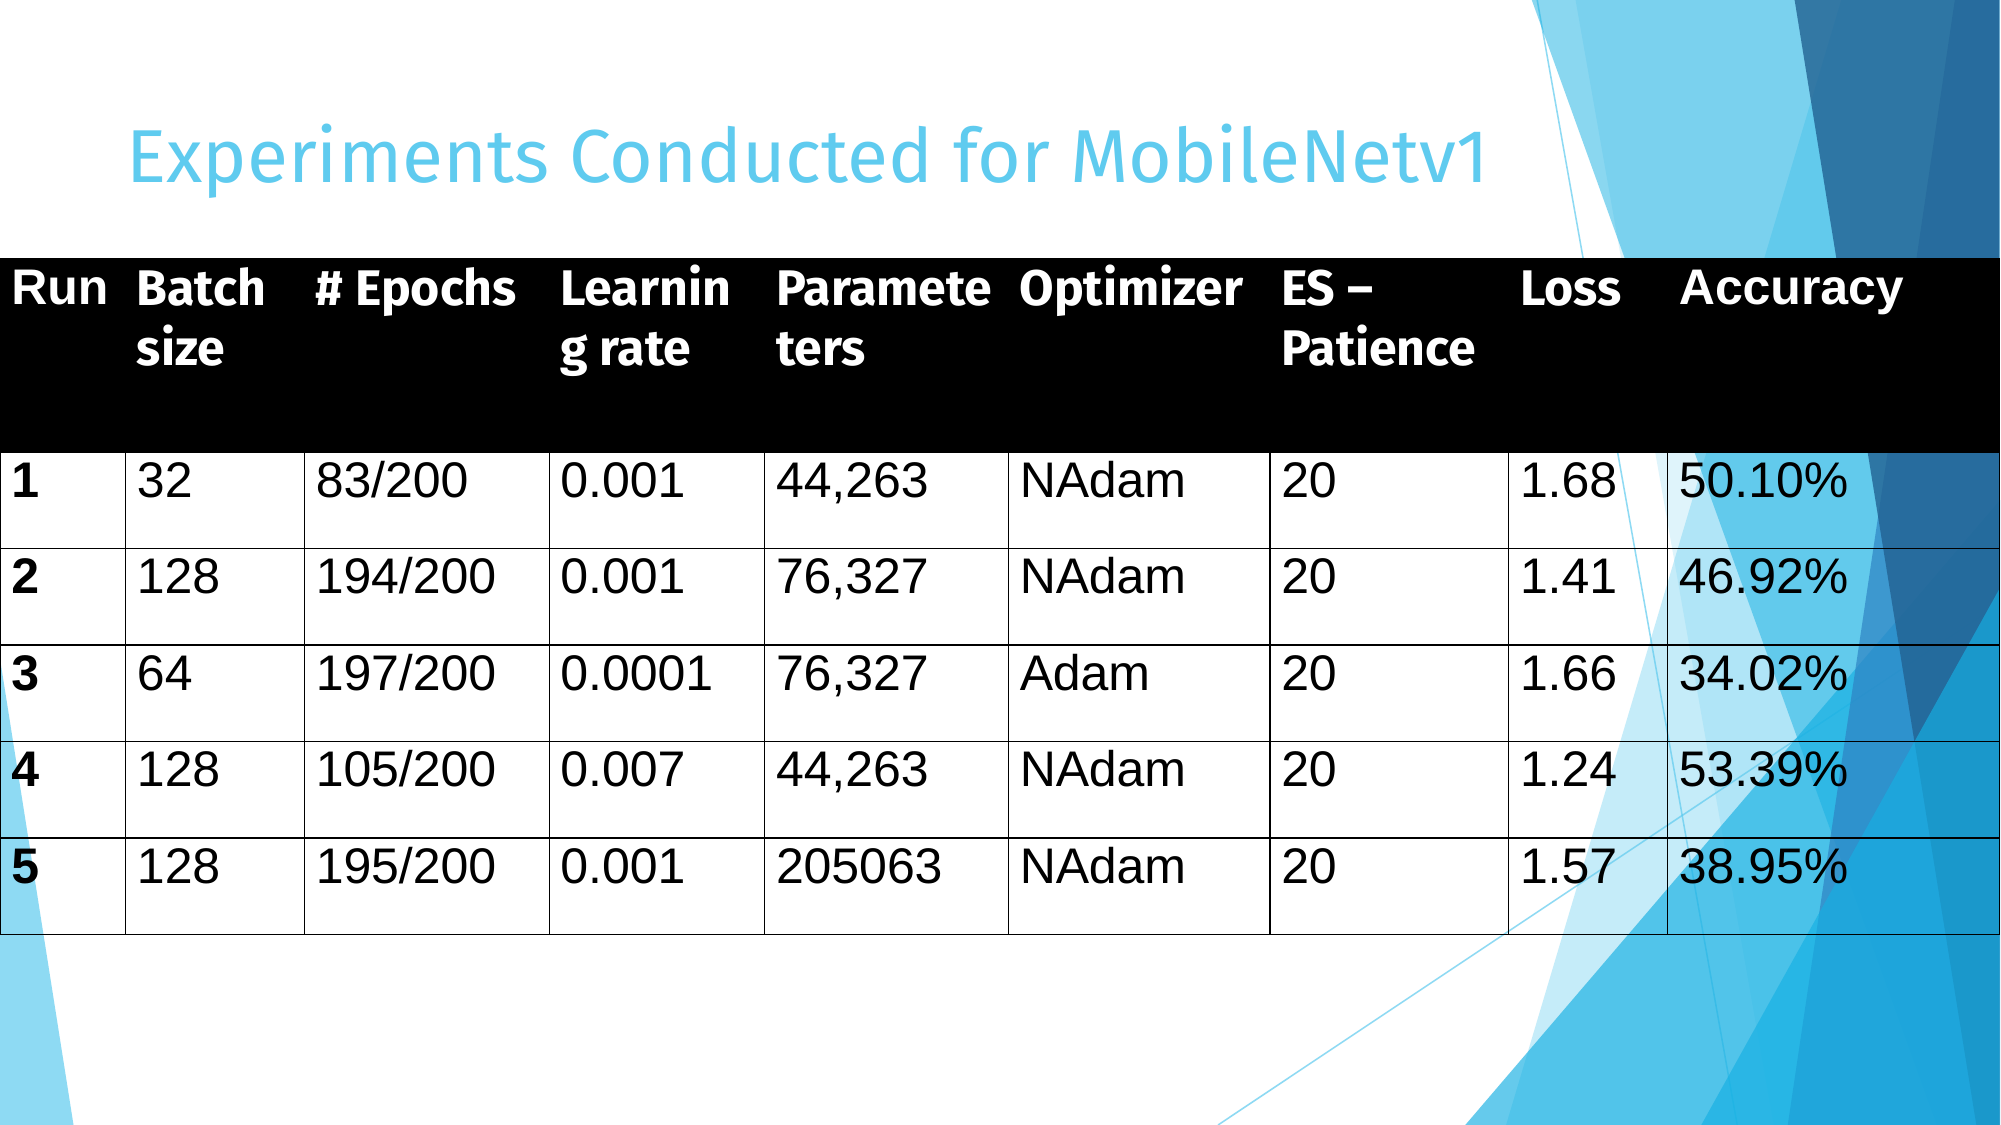

# Experiments Conducted for MobileNetv1
| Run | Batch size | # Epochs | Learning rate | Parameteters | Optimizer | ES – Patience | Loss | Accuracy |
| --- | --- | --- | --- | --- | --- | --- | --- | --- |
| 1 | 32 | 83/200 | 0.001 | 44,263 | NAdam | 20 | 1.68 | 50.10% |
| 2 | 128 | 194/200 | 0.001 | 76,327 | NAdam | 20 | 1.41 | 46.92% |
| 3 | 64 | 197/200 | 0.0001 | 76,327 | Adam | 20 | 1.66 | 34.02% |
| 4 | 128 | 105/200 | 0.007 | 44,263 | NAdam | 20 | 1.24 | 53.39% |
| 5 | 128 | 195/200 | 0.001 | 205063 | NAdam | 20 | 1.57 | 38.95% |